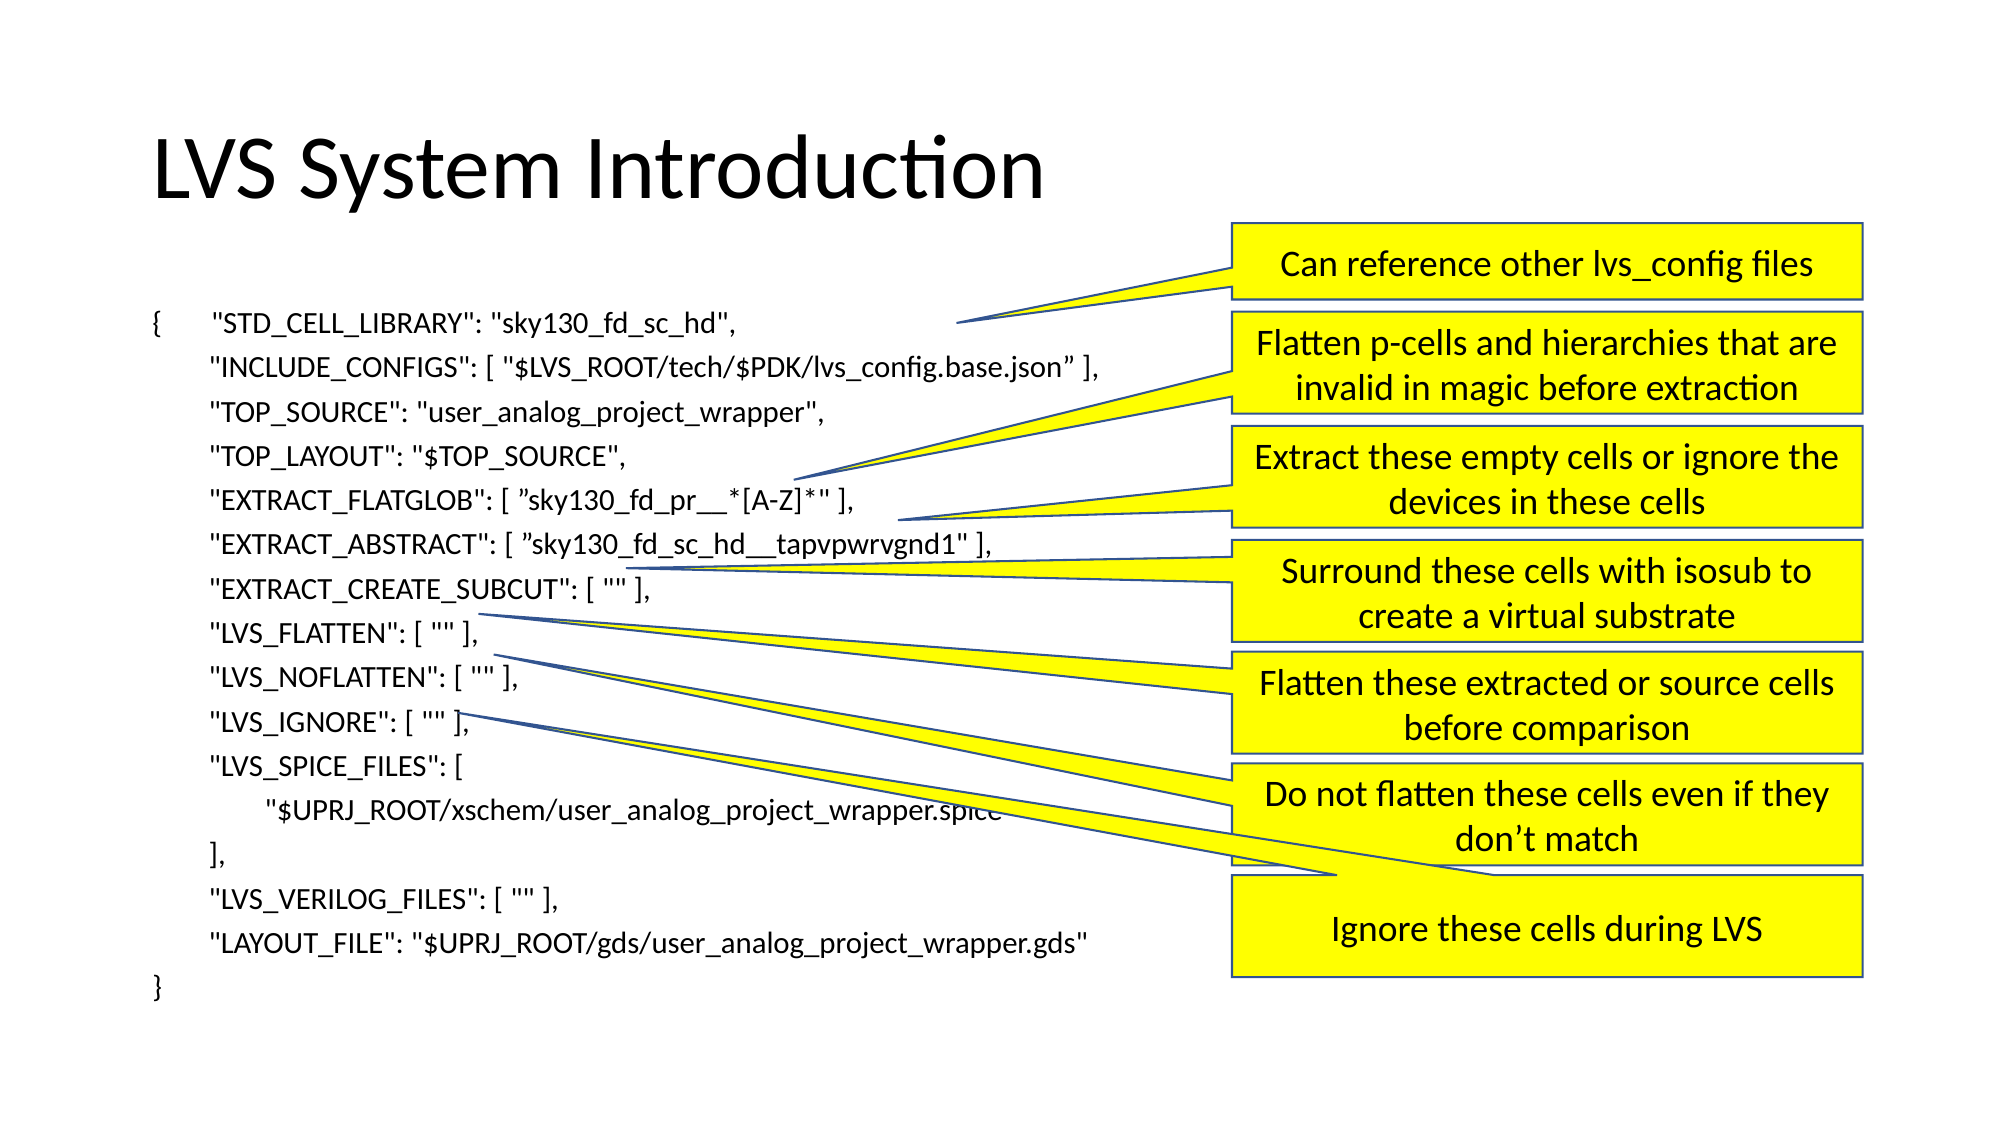

# LVS System Introduction
Can reference other lvs_config files
{       "STD_CELL_LIBRARY": "sky130_fd_sc_hd",
        "INCLUDE_CONFIGS": [ "$LVS_ROOT/tech/$PDK/lvs_config.base.json” ],
        "TOP_SOURCE": "user_analog_project_wrapper",
        "TOP_LAYOUT": "$TOP_SOURCE",
        "EXTRACT_FLATGLOB": [ ”sky130_fd_pr__*[A-Z]*" ],
        "EXTRACT_ABSTRACT": [ ”sky130_fd_sc_hd__tapvpwrvgnd1" ],
        "EXTRACT_CREATE_SUBCUT": [ "" ],
        "LVS_FLATTEN": [ "" ],
        "LVS_NOFLATTEN": [ "" ],
        "LVS_IGNORE": [ "" ],
        "LVS_SPICE_FILES": [
                "$UPRJ_ROOT/xschem/user_analog_project_wrapper.spice"
        ],
        "LVS_VERILOG_FILES": [ "" ],
        "LAYOUT_FILE": "$UPRJ_ROOT/gds/user_analog_project_wrapper.gds"
}

Flatten p-cells and hierarchies that are invalid in magic before extraction
Extract these empty cells or ignore the devices in these cells
Surround these cells with isosub to create a virtual substrate
Flatten these extracted or source cells before comparison
Do not flatten these cells even if they don’t match
Ignore these cells during LVS